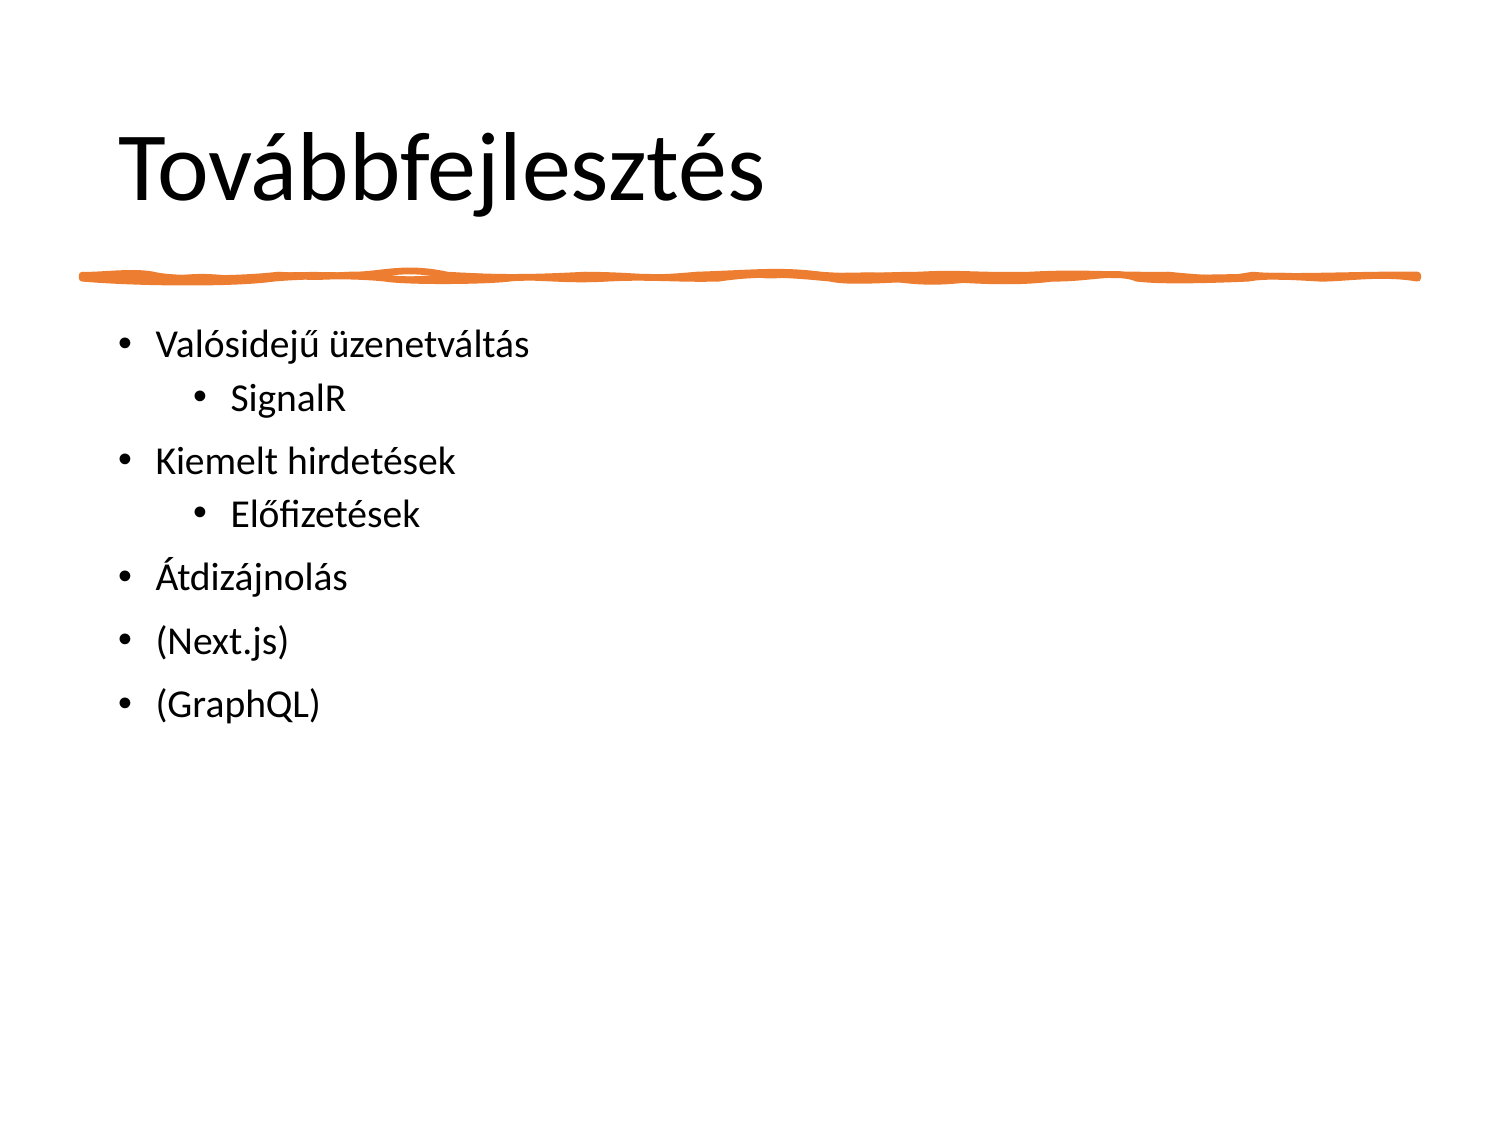

# Továbbfejlesztés

Valósidejű üzenetváltás
SignalR
Kiemelt hirdetések
Előfizetések
Átdizájnolás
(Next.js)
(GraphQL)